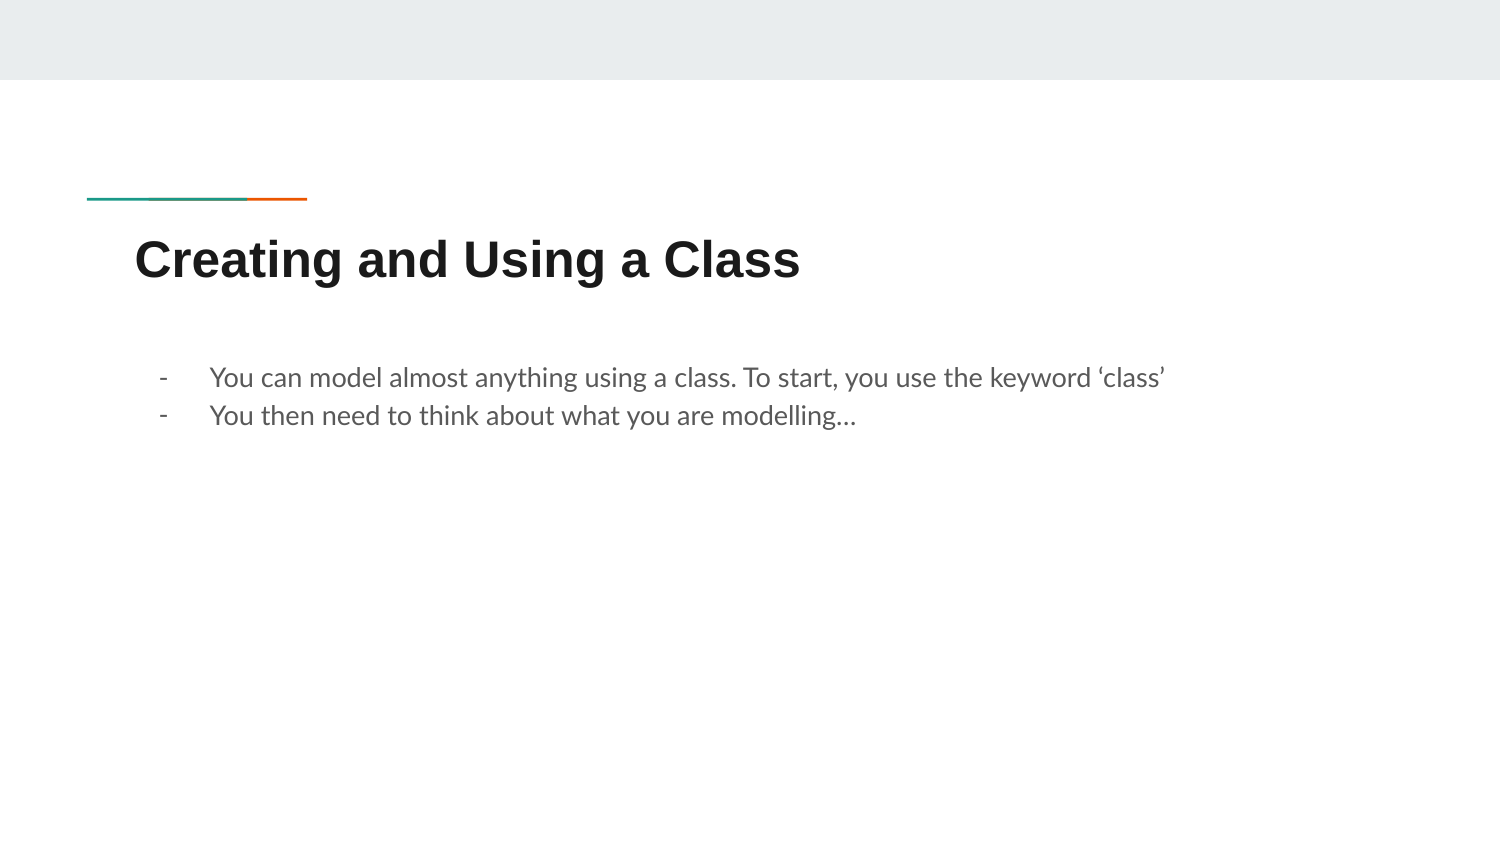

# Creating and Using a Class
You can model almost anything using a class. To start, you use the keyword ‘class’
You then need to think about what you are modelling…